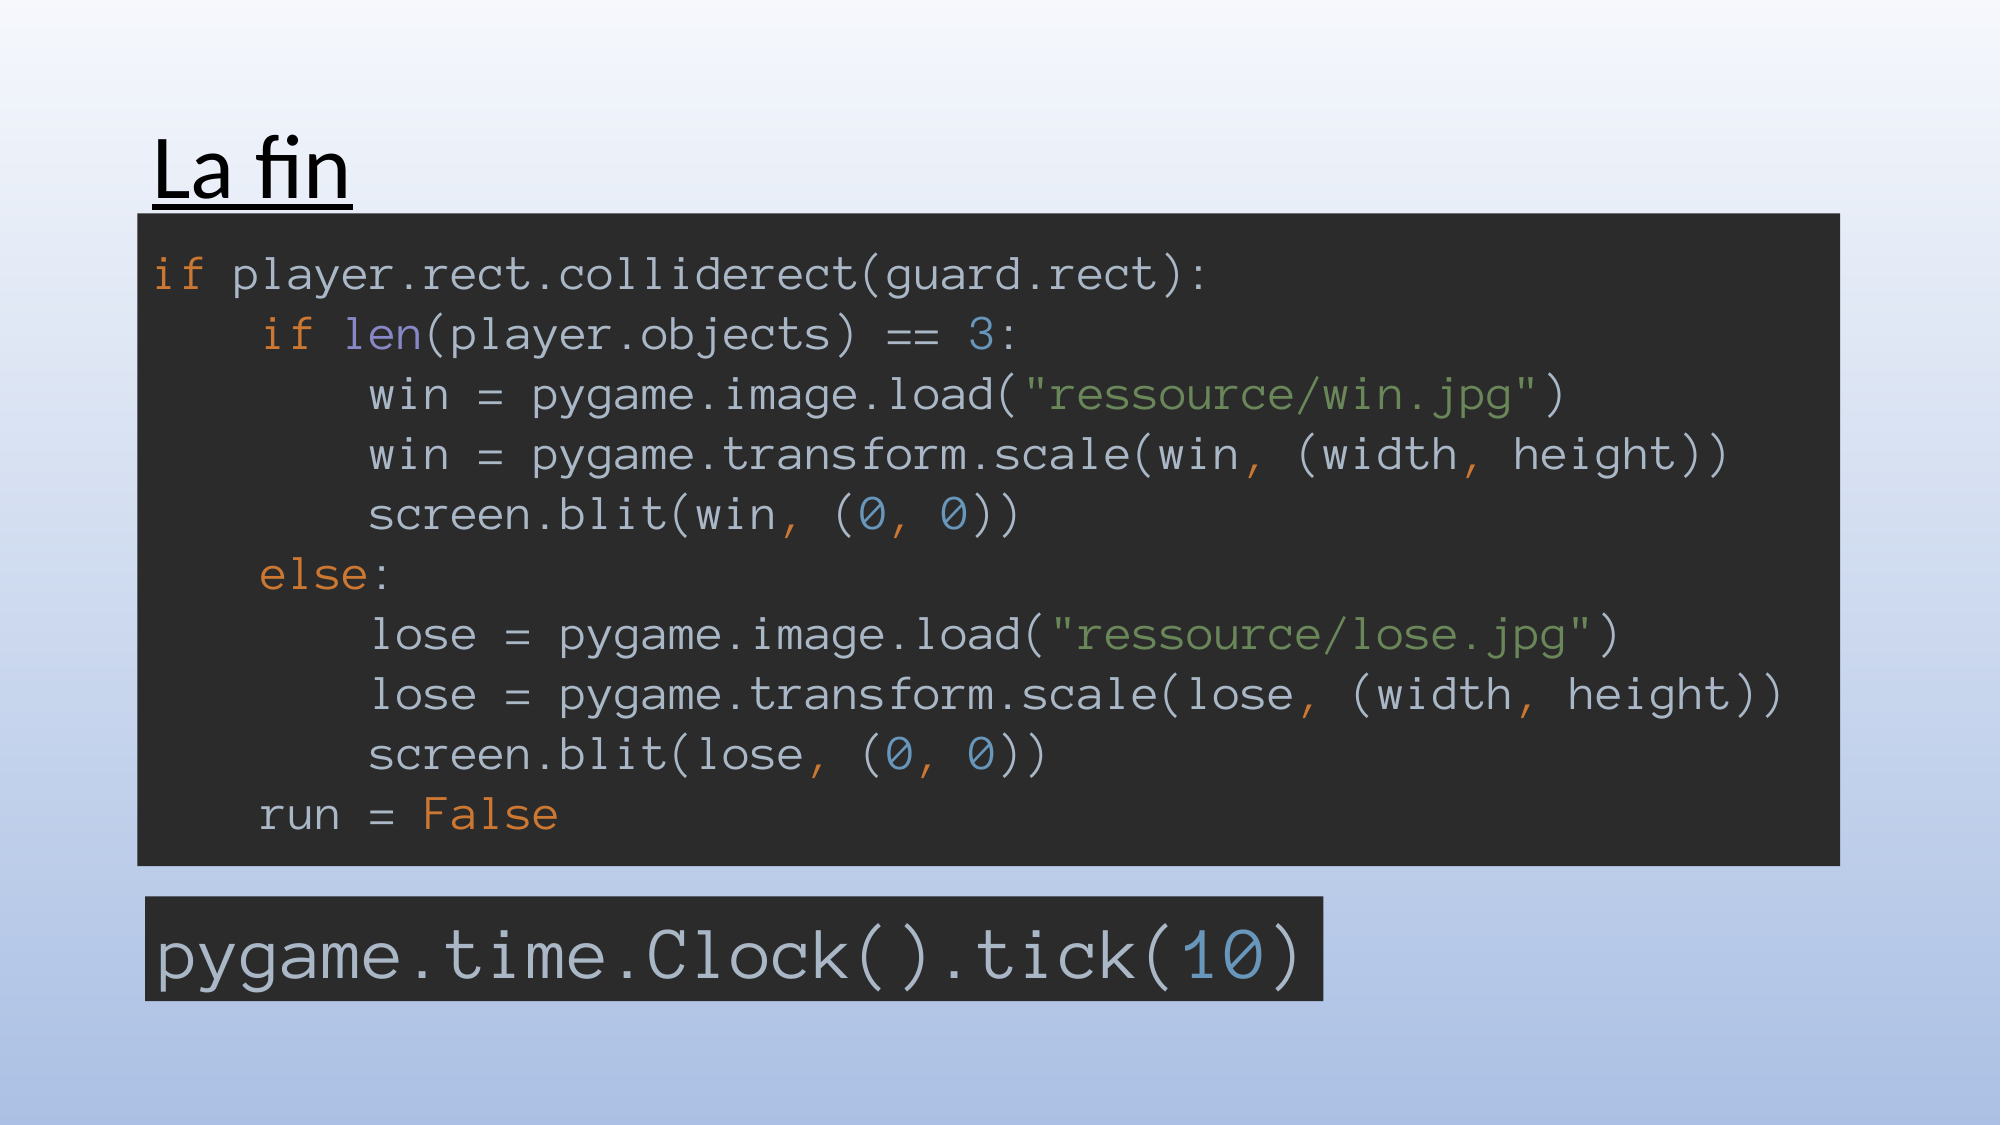

# La fin
if player.rect.colliderect(guard.rect):
    if len(player.objects) == 3:
        win = pygame.image.load("ressource/win.jpg")
        win = pygame.transform.scale(win, (width, height))
        screen.blit(win, (0, 0))
    else:
        lose = pygame.image.load("ressource/lose.jpg")
        lose = pygame.transform.scale(lose, (width, height))
        screen.blit(lose, (0, 0))
    run = False
pygame.time.Clock().tick(10)